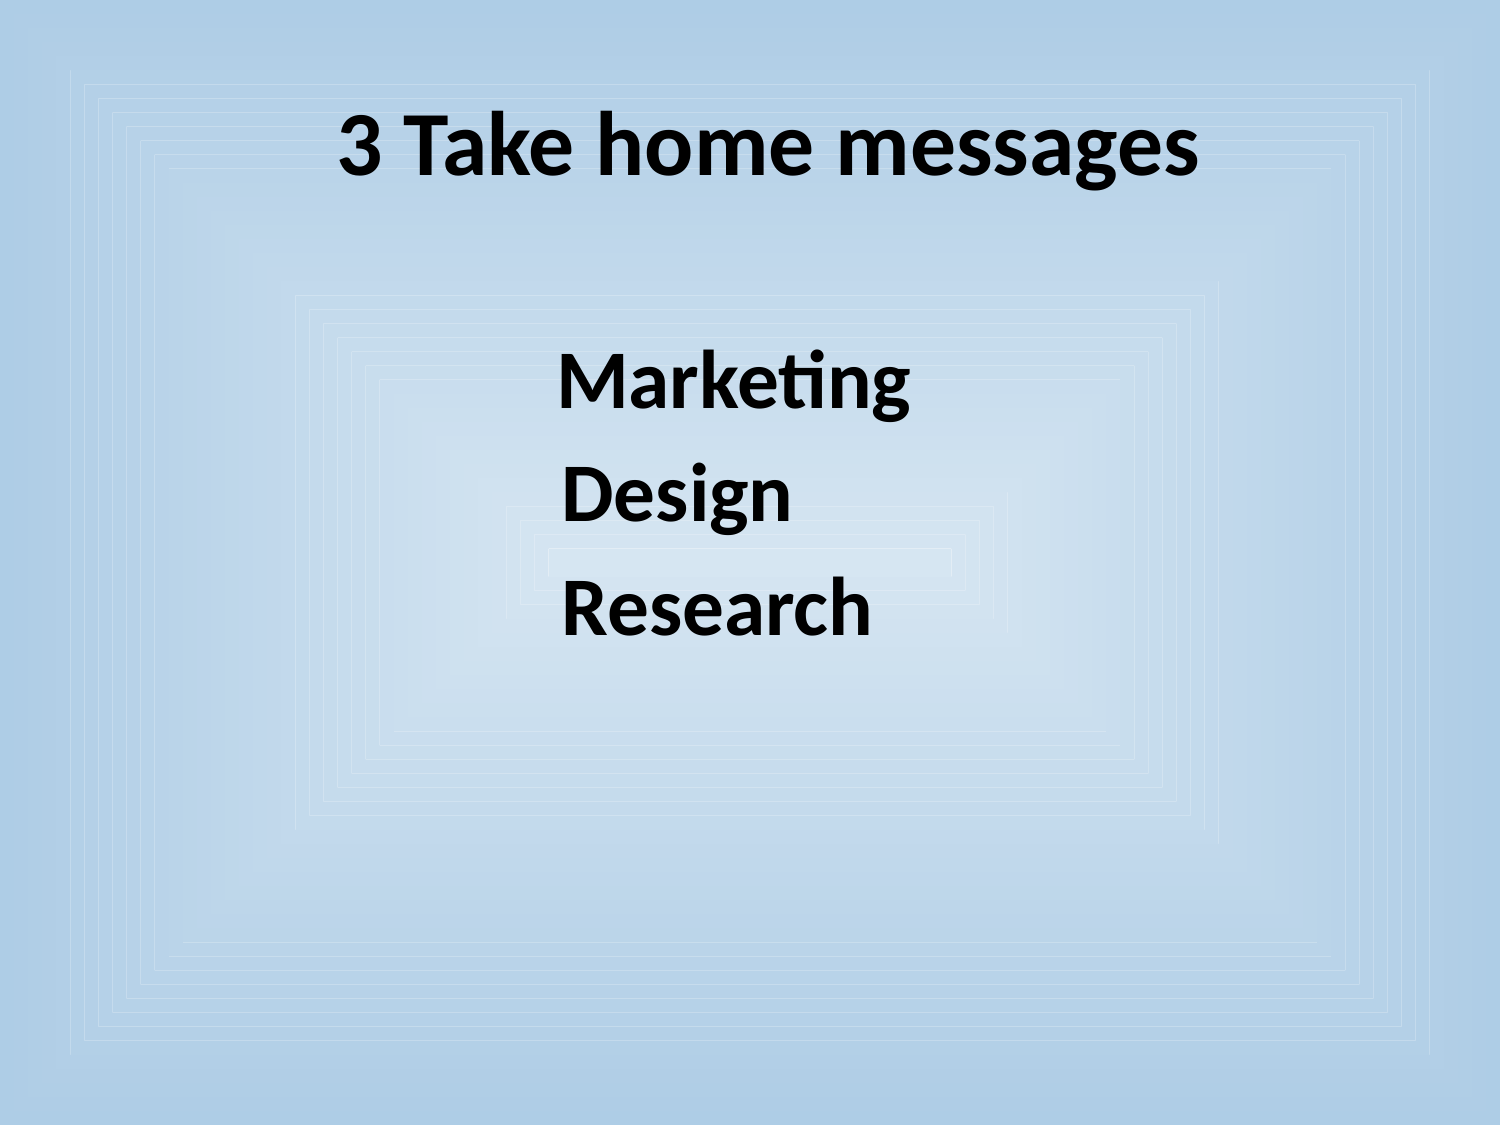

# 3 Take home messages
    Marketing
     Design
     Research